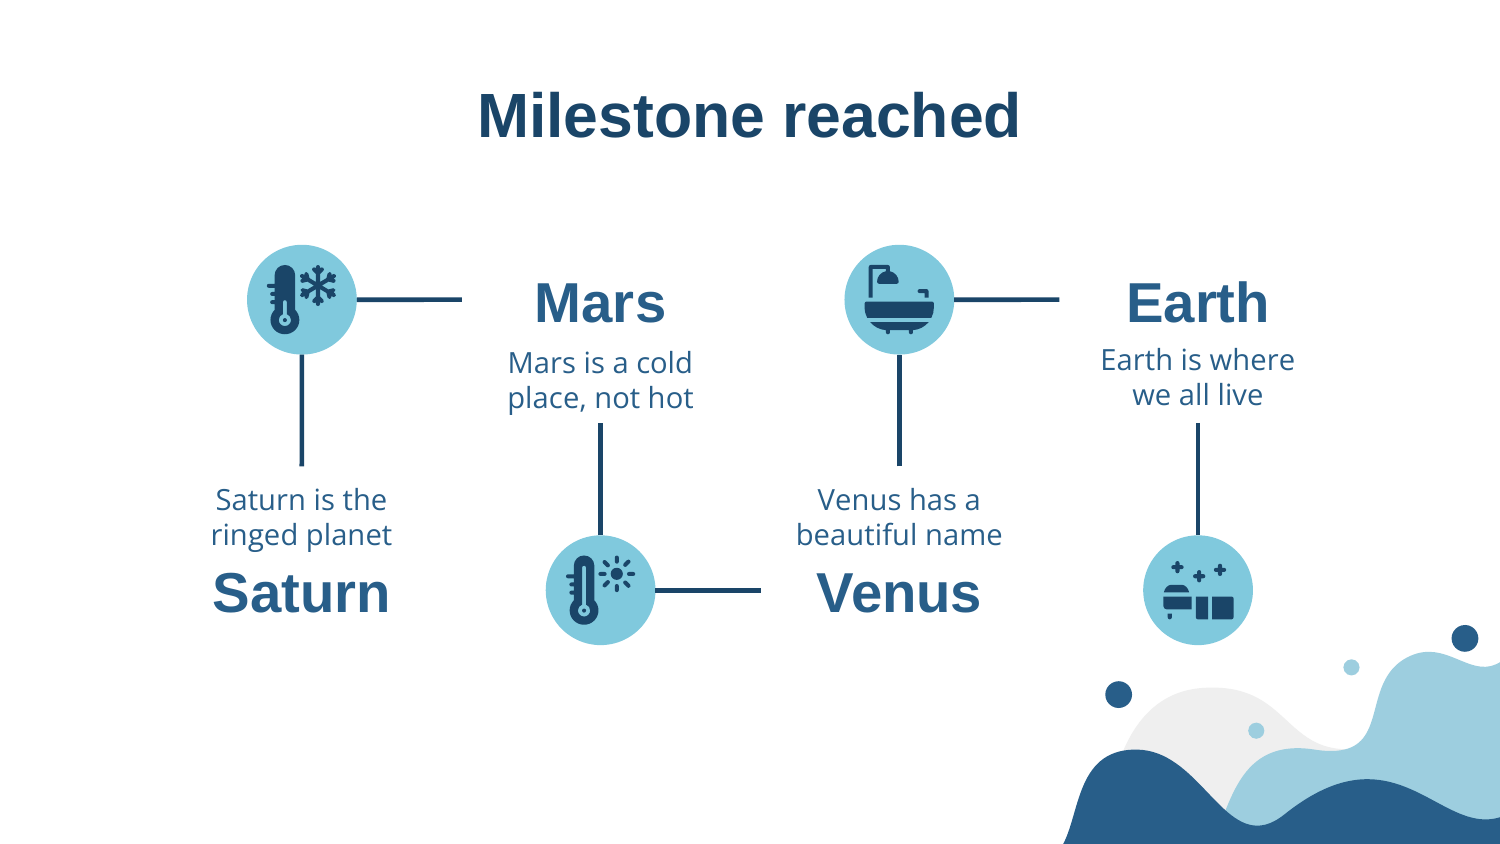

# Milestone reached

Mars
Earth
Earth is where we all live
Mars is a cold place, not hot
Saturn is the ringed planet
Venus has a beautiful name

Saturn
Venus